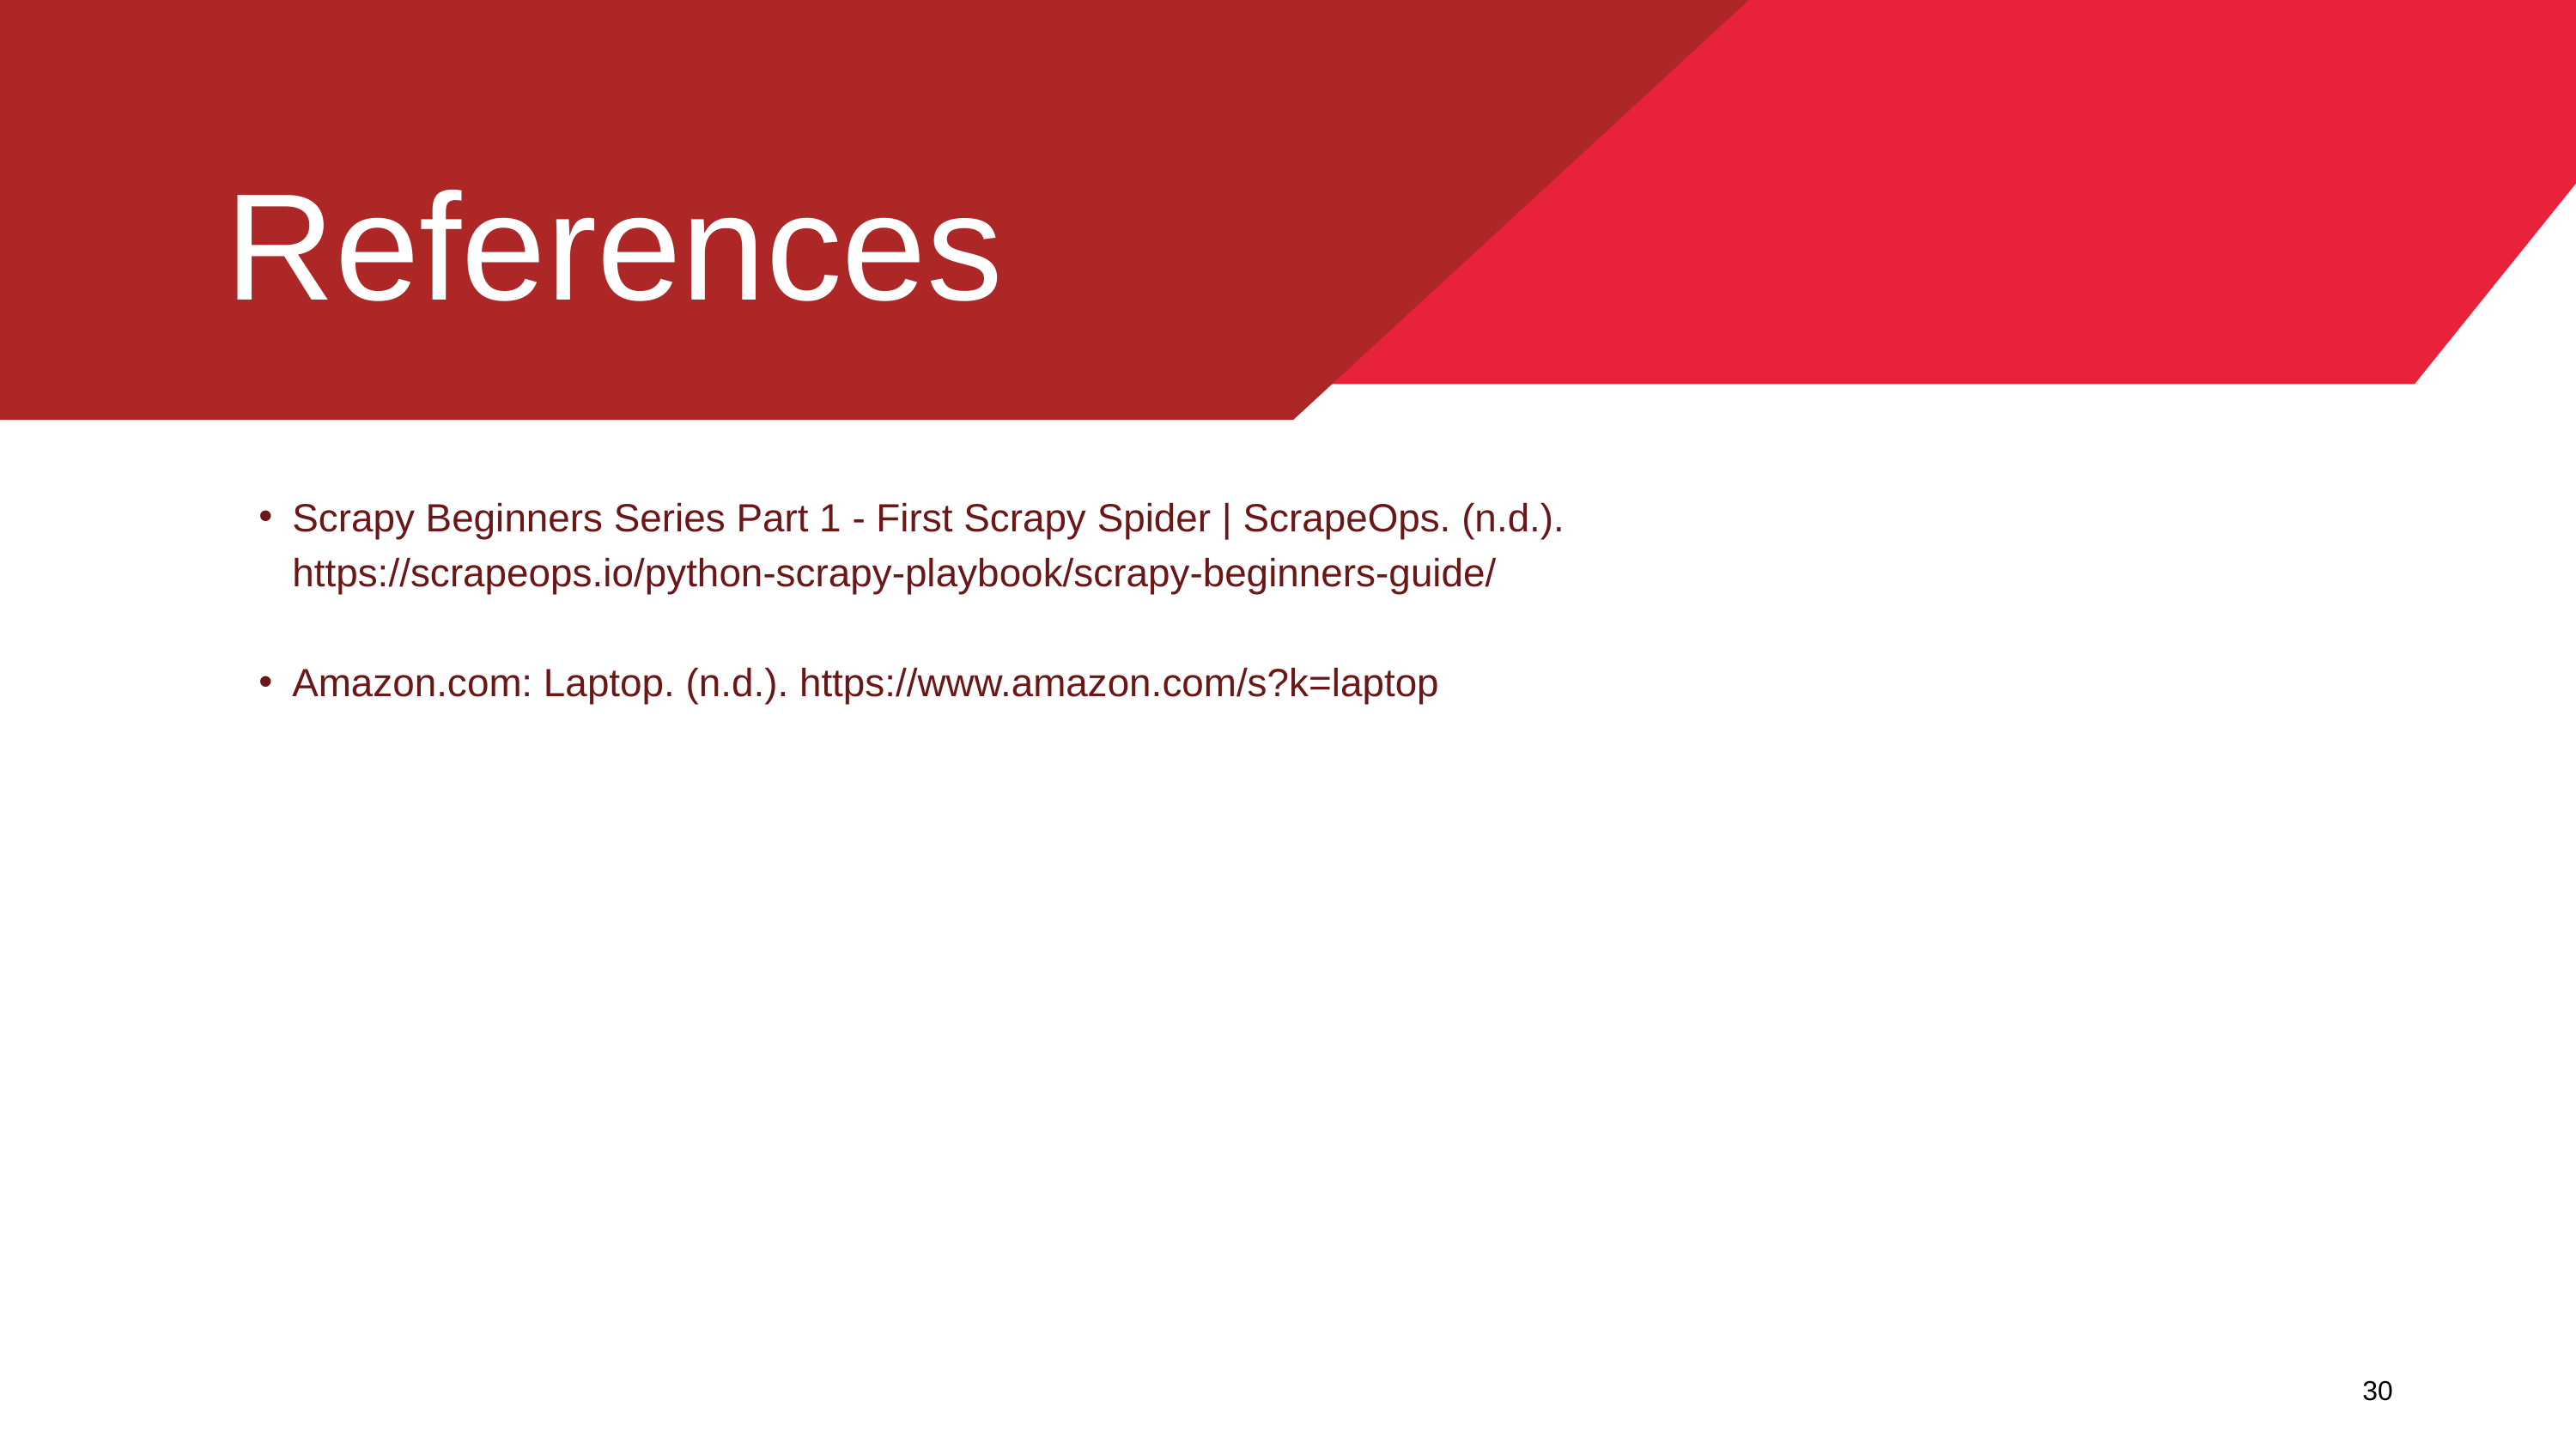

References
Scrapy Beginners Series Part 1 - First Scrapy Spider | ScrapeOps. (n.d.). https://scrapeops.io/python-scrapy-playbook/scrapy-beginners-guide/

Amazon.com: Laptop. (n.d.). https://www.amazon.com/s?k=laptop
30